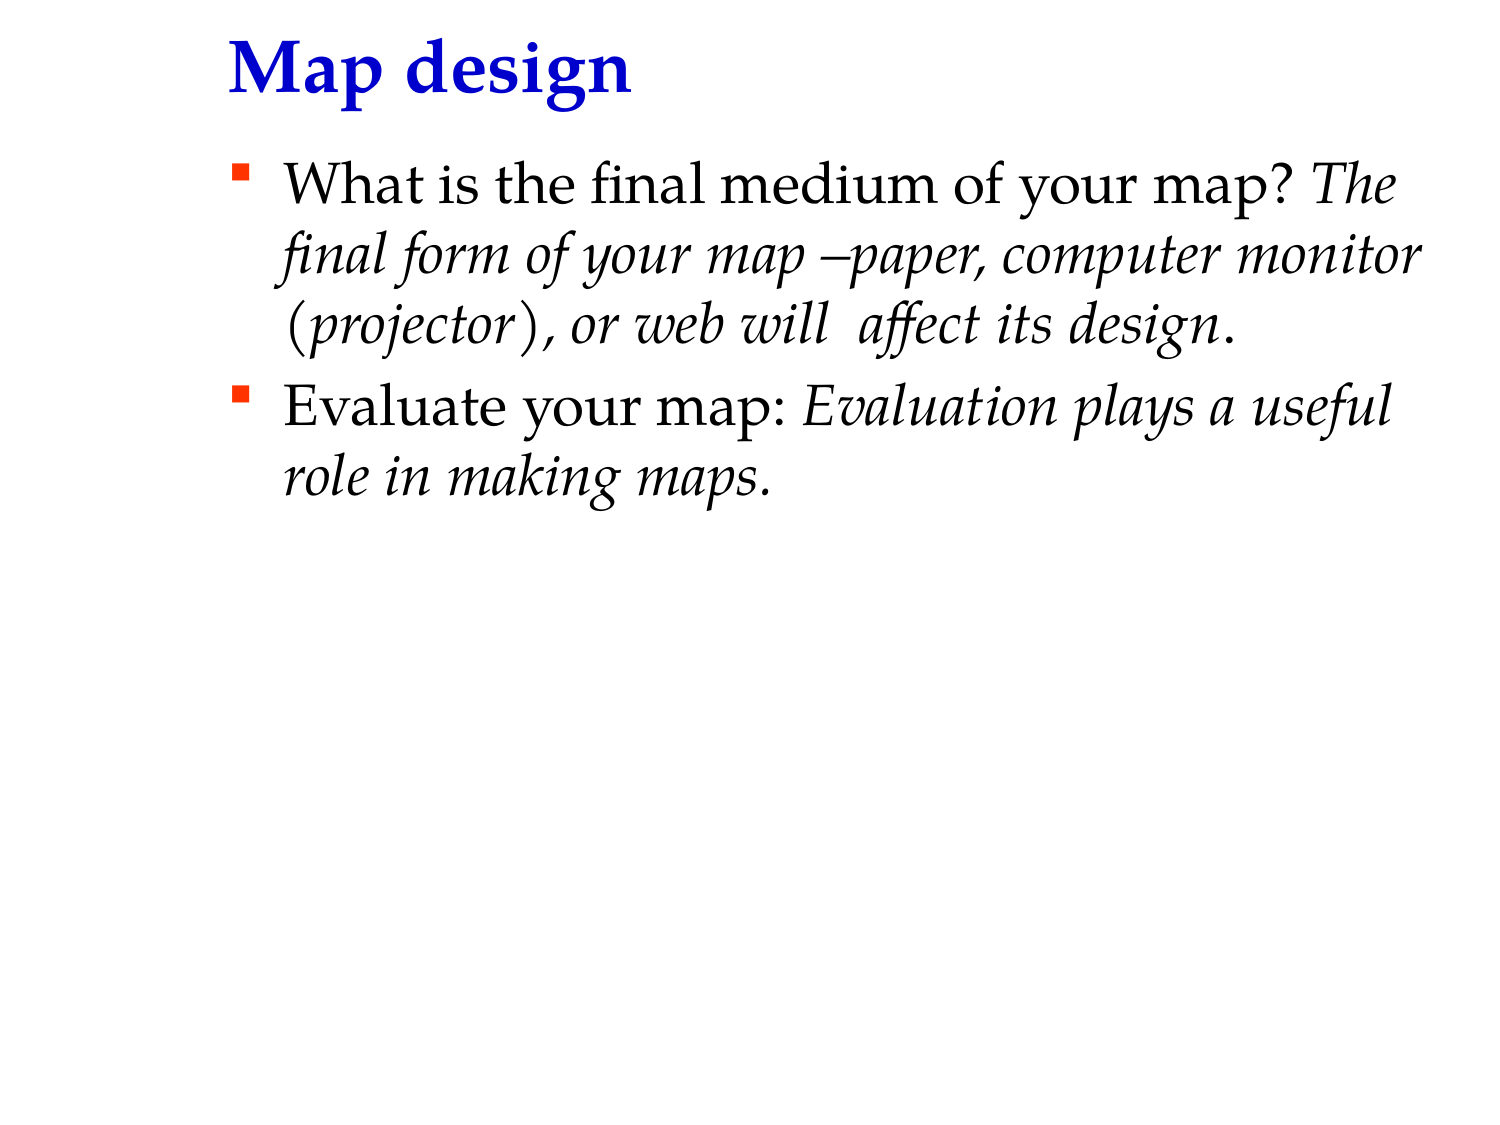

Map design
What is the final medium of your map? The final form of your map –paper, computer monitor (projector), or web will  affect its design.
Evaluate your map: Evaluation plays a useful role in making maps.
13